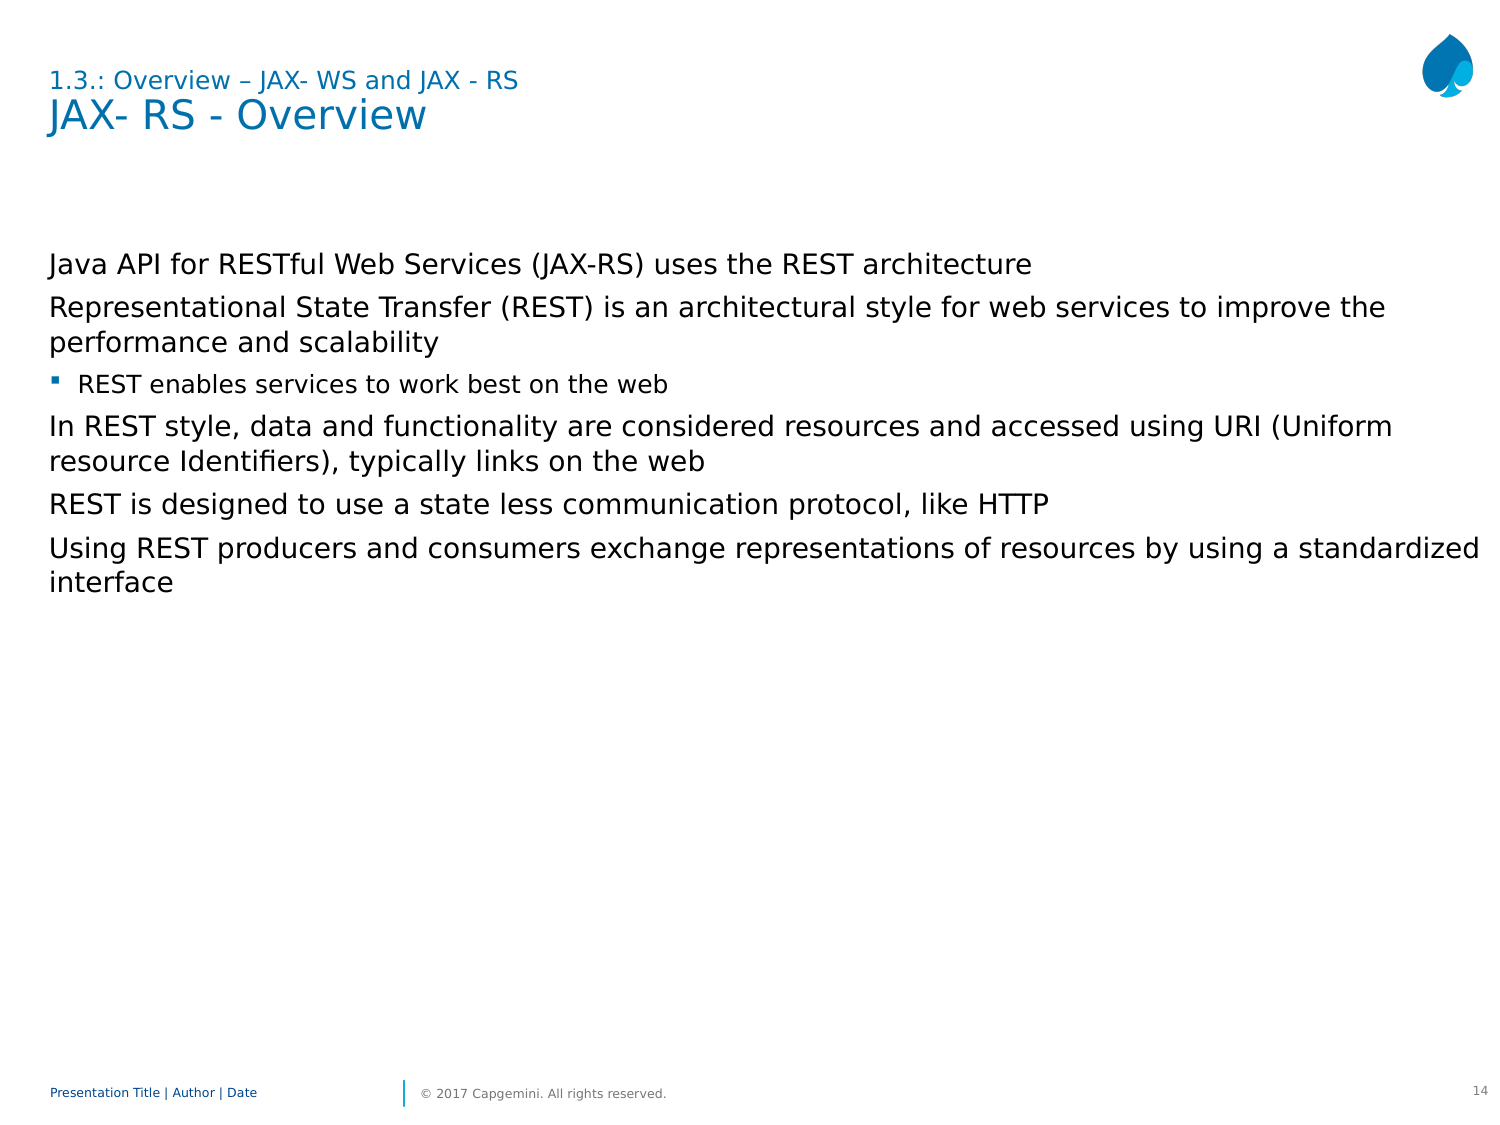

1.3.: Overview – JAX- WS and JAX - RS
JAX- RS - Overview
Java API for RESTful Web Services (JAX-RS) uses the REST architecture
Representational State Transfer (REST) is an architectural style for web services to improve the performance and scalability
REST enables services to work best on the web
In REST style, data and functionality are considered resources and accessed using URI (Uniform resource Identifiers), typically links on the web
REST is designed to use a state less communication protocol, like HTTP
Using REST producers and consumers exchange representations of resources by using a standardized interface